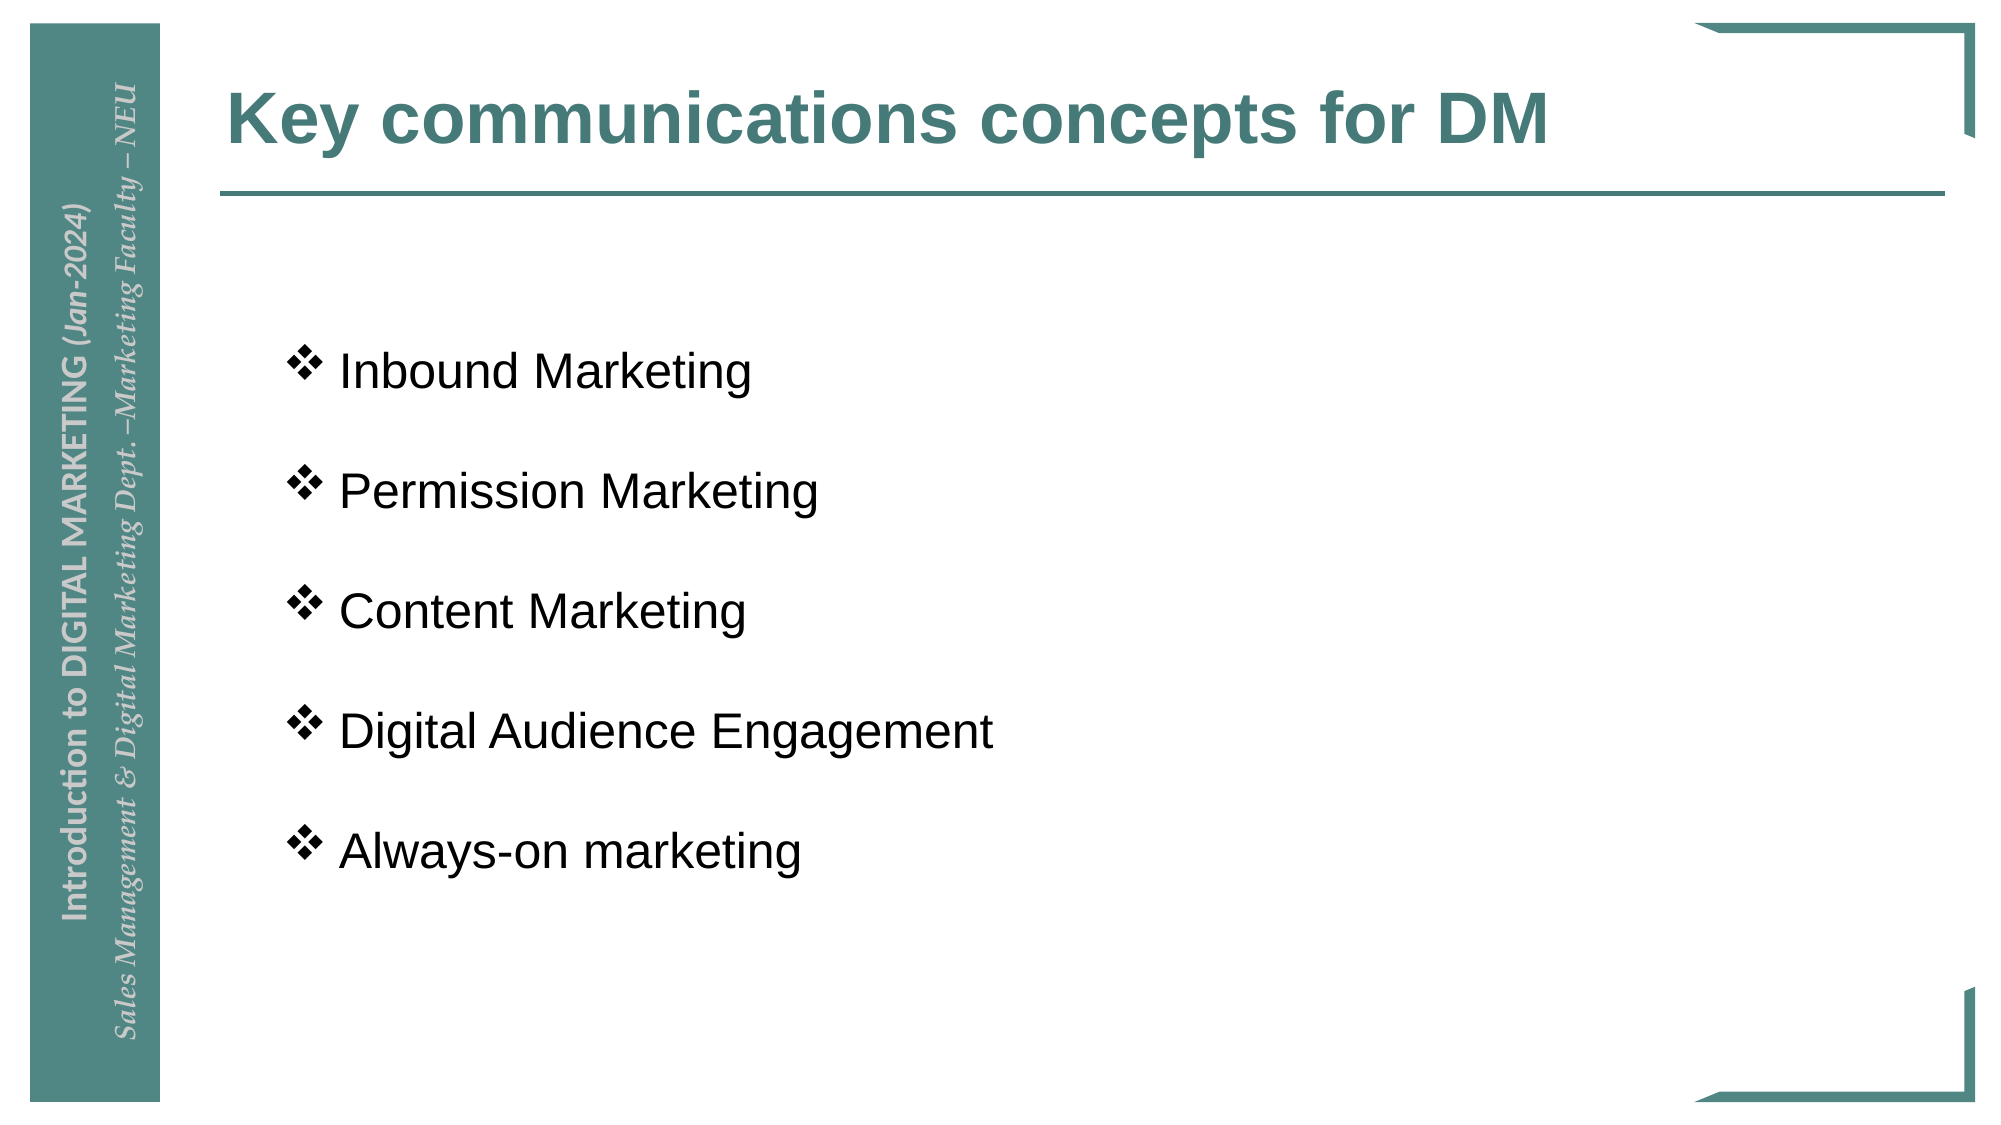

# Key communications concepts for DM
Inbound Marketing
Permission Marketing
Content Marketing
Digital Audience Engagement
Always-on marketing